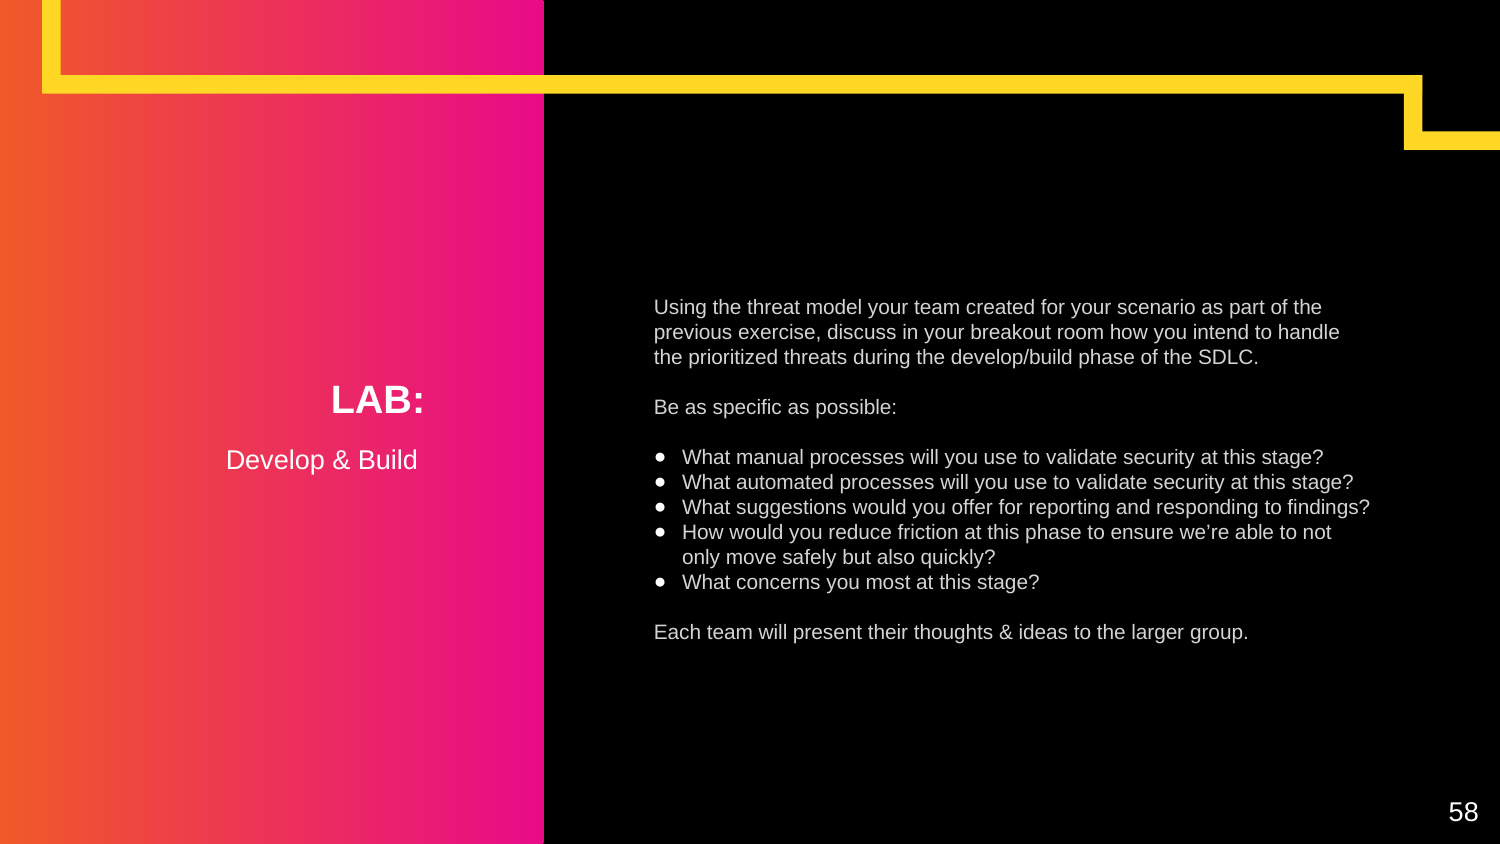

Using the threat model your team created for your scenario as part of the previous exercise, discuss in your breakout room how you intend to handle the prioritized threats during the develop/build phase of the SDLC.

Be as specific as possible:
What manual processes will you use to validate security at this stage?
What automated processes will you use to validate security at this stage?
What suggestions would you offer for reporting and responding to findings?
How would you reduce friction at this phase to ensure we’re able to not only move safely but also quickly?
What concerns you most at this stage?

Each team will present their thoughts & ideas to the larger group.
# LAB:
Develop & Build
58